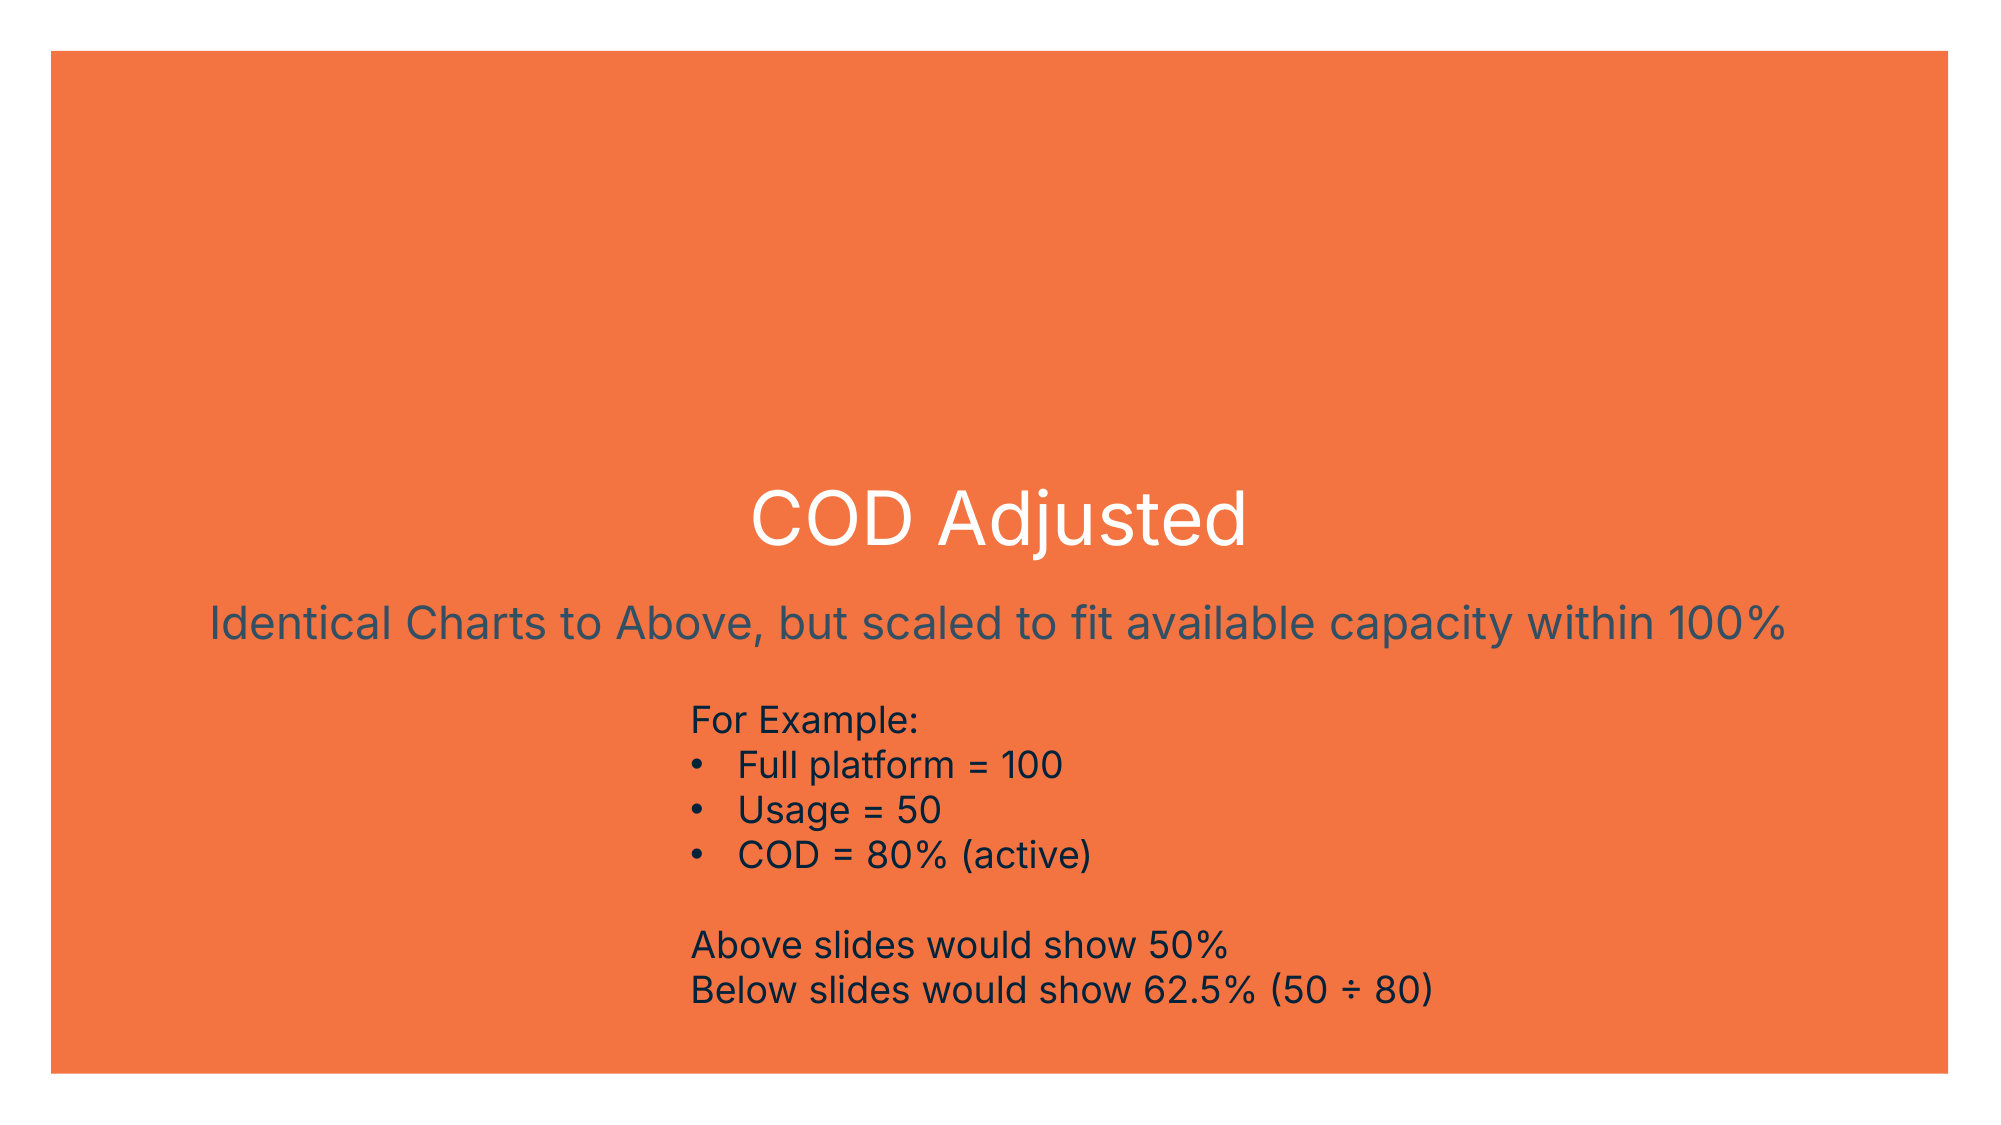

COD Adjusted
Identical Charts to Above, but scaled to fit available capacity within 100%
For Example:
Full platform = 100
Usage = 50
COD = 80% (active)

Above slides would show 50%
Below slides would show 62.5% (50 ÷ 80)